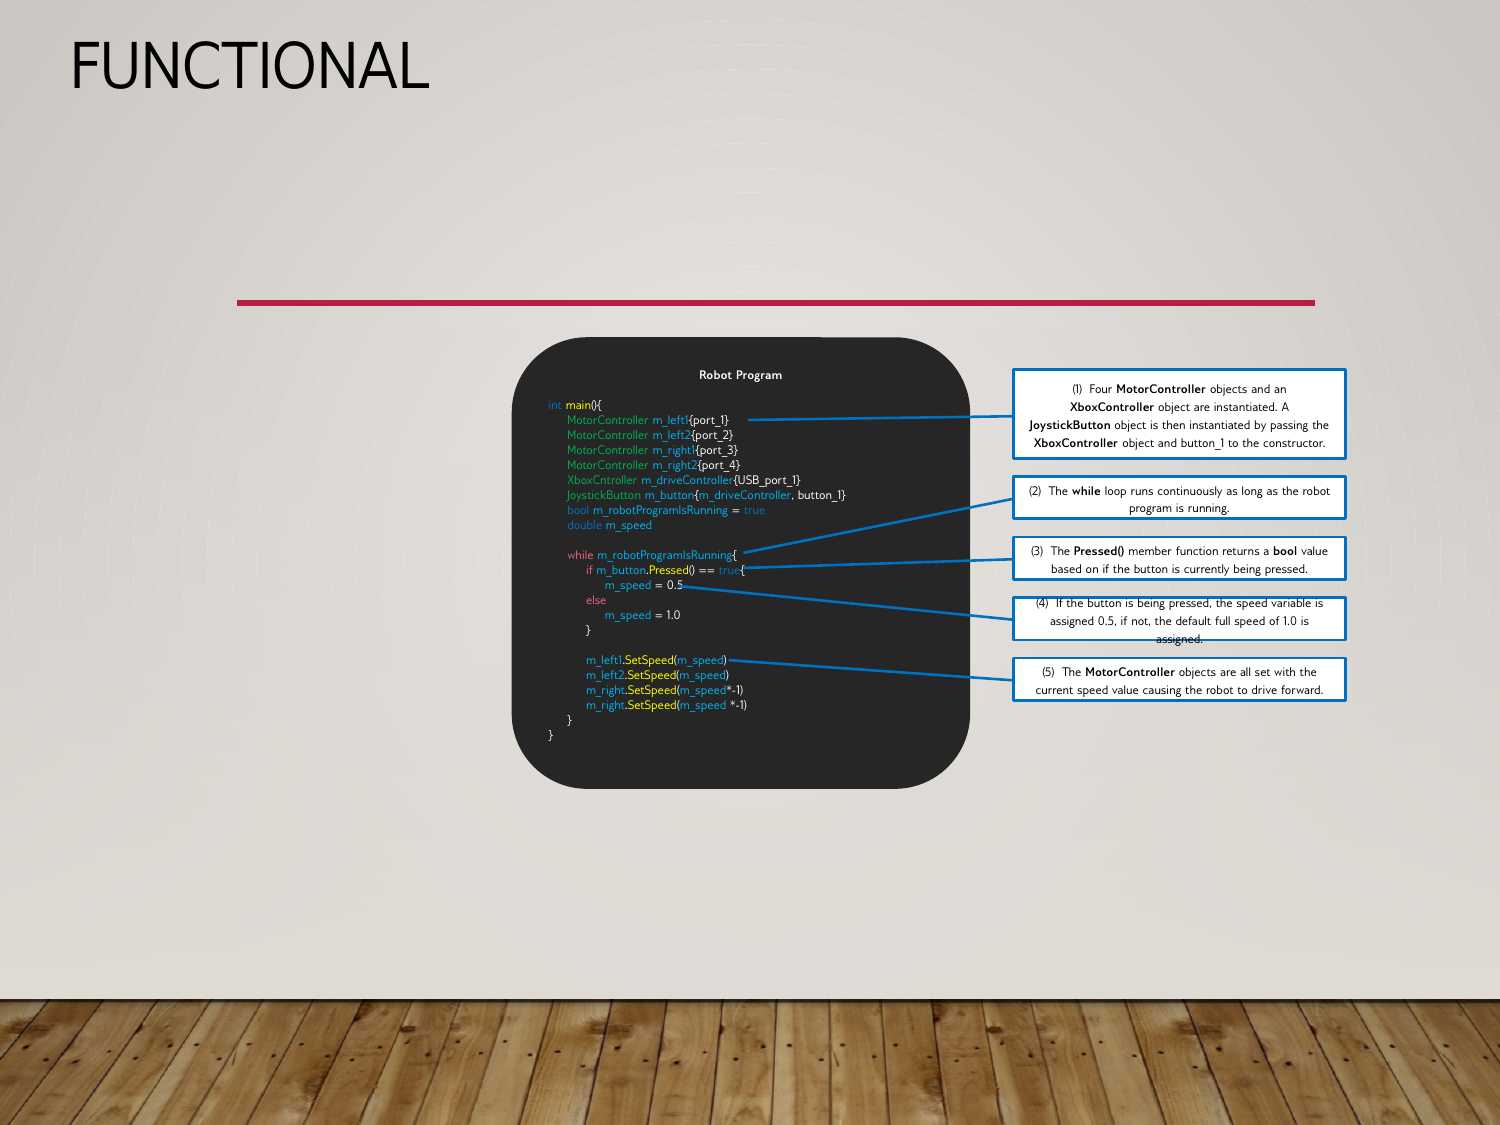

# Functional
Robot Program

int main(){
     MotorController m_left1{port_1}
     MotorController m_left2{port_2}
     MotorController m_right1{port_3}
     MotorController m_right2{port_4}
     XboxCntroller m_driveController{USB_port_1}
     JoystickButton m_button{m_driveController, button_1}
     bool m_robotProgramIsRunning = true
     double m_speed

     while m_robotProgramIsRunning{
          if m_button.Pressed() == true{
               m_speed = 0.5
          else
               m_speed = 1.0
          }

          m_left1.SetSpeed(m_speed)
          m_left2.SetSpeed(m_speed)
          m_right.SetSpeed(m_speed*-1)
          m_right.SetSpeed(m_speed *-1)
     }
}

(1)  Four MotorController objects and an XboxController object are instantiated. A JoystickButton object is then instantiated by passing the XboxController object and button_1 to the constructor.
(2)  The while loop runs continuously as long as the robot program is running.
(3)  The Pressed() member function returns a bool value based on if the button is currently being pressed.
(4)  If the button is being pressed, the speed variable is assigned 0.5, if not, the default full speed of 1.0 is assigned.
(5)  The MotorController objects are all set with the current speed value causing the robot to drive forward.